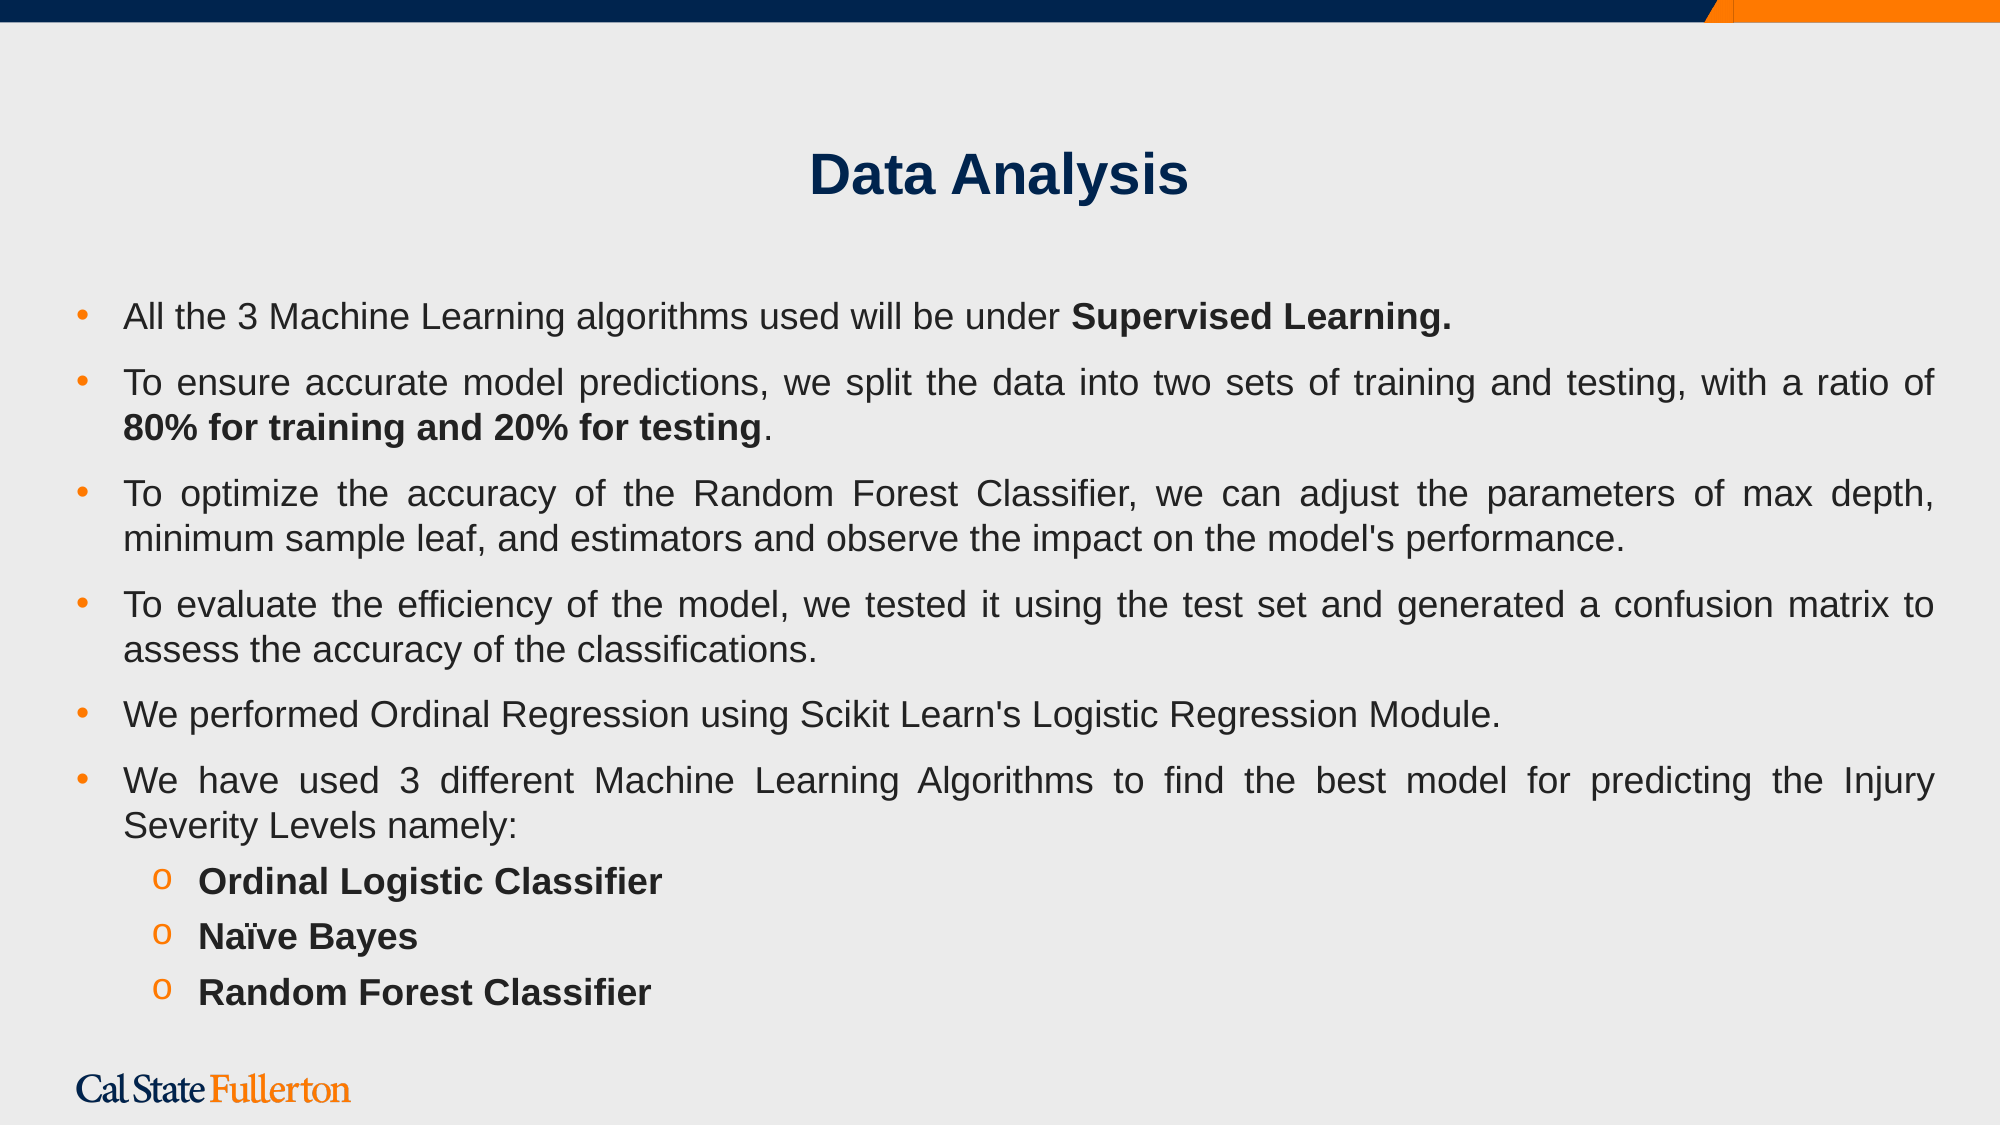

# Data Analysis
All the 3 Machine Learning algorithms used will be under Supervised Learning.
To ensure accurate model predictions, we split the data into two sets of training and testing, with a ratio of 80% for training and 20% for testing.
To optimize the accuracy of the Random Forest Classifier, we can adjust the parameters of max depth, minimum sample leaf, and estimators and observe the impact on the model's performance.
To evaluate the efficiency of the model, we tested it using the test set and generated a confusion matrix to assess the accuracy of the classifications.
We performed Ordinal Regression using Scikit Learn's Logistic Regression Module.
We have used 3 different Machine Learning Algorithms to find the best model for predicting the Injury Severity Levels namely:
Ordinal Logistic Classifier
Naïve Bayes
Random Forest Classifier